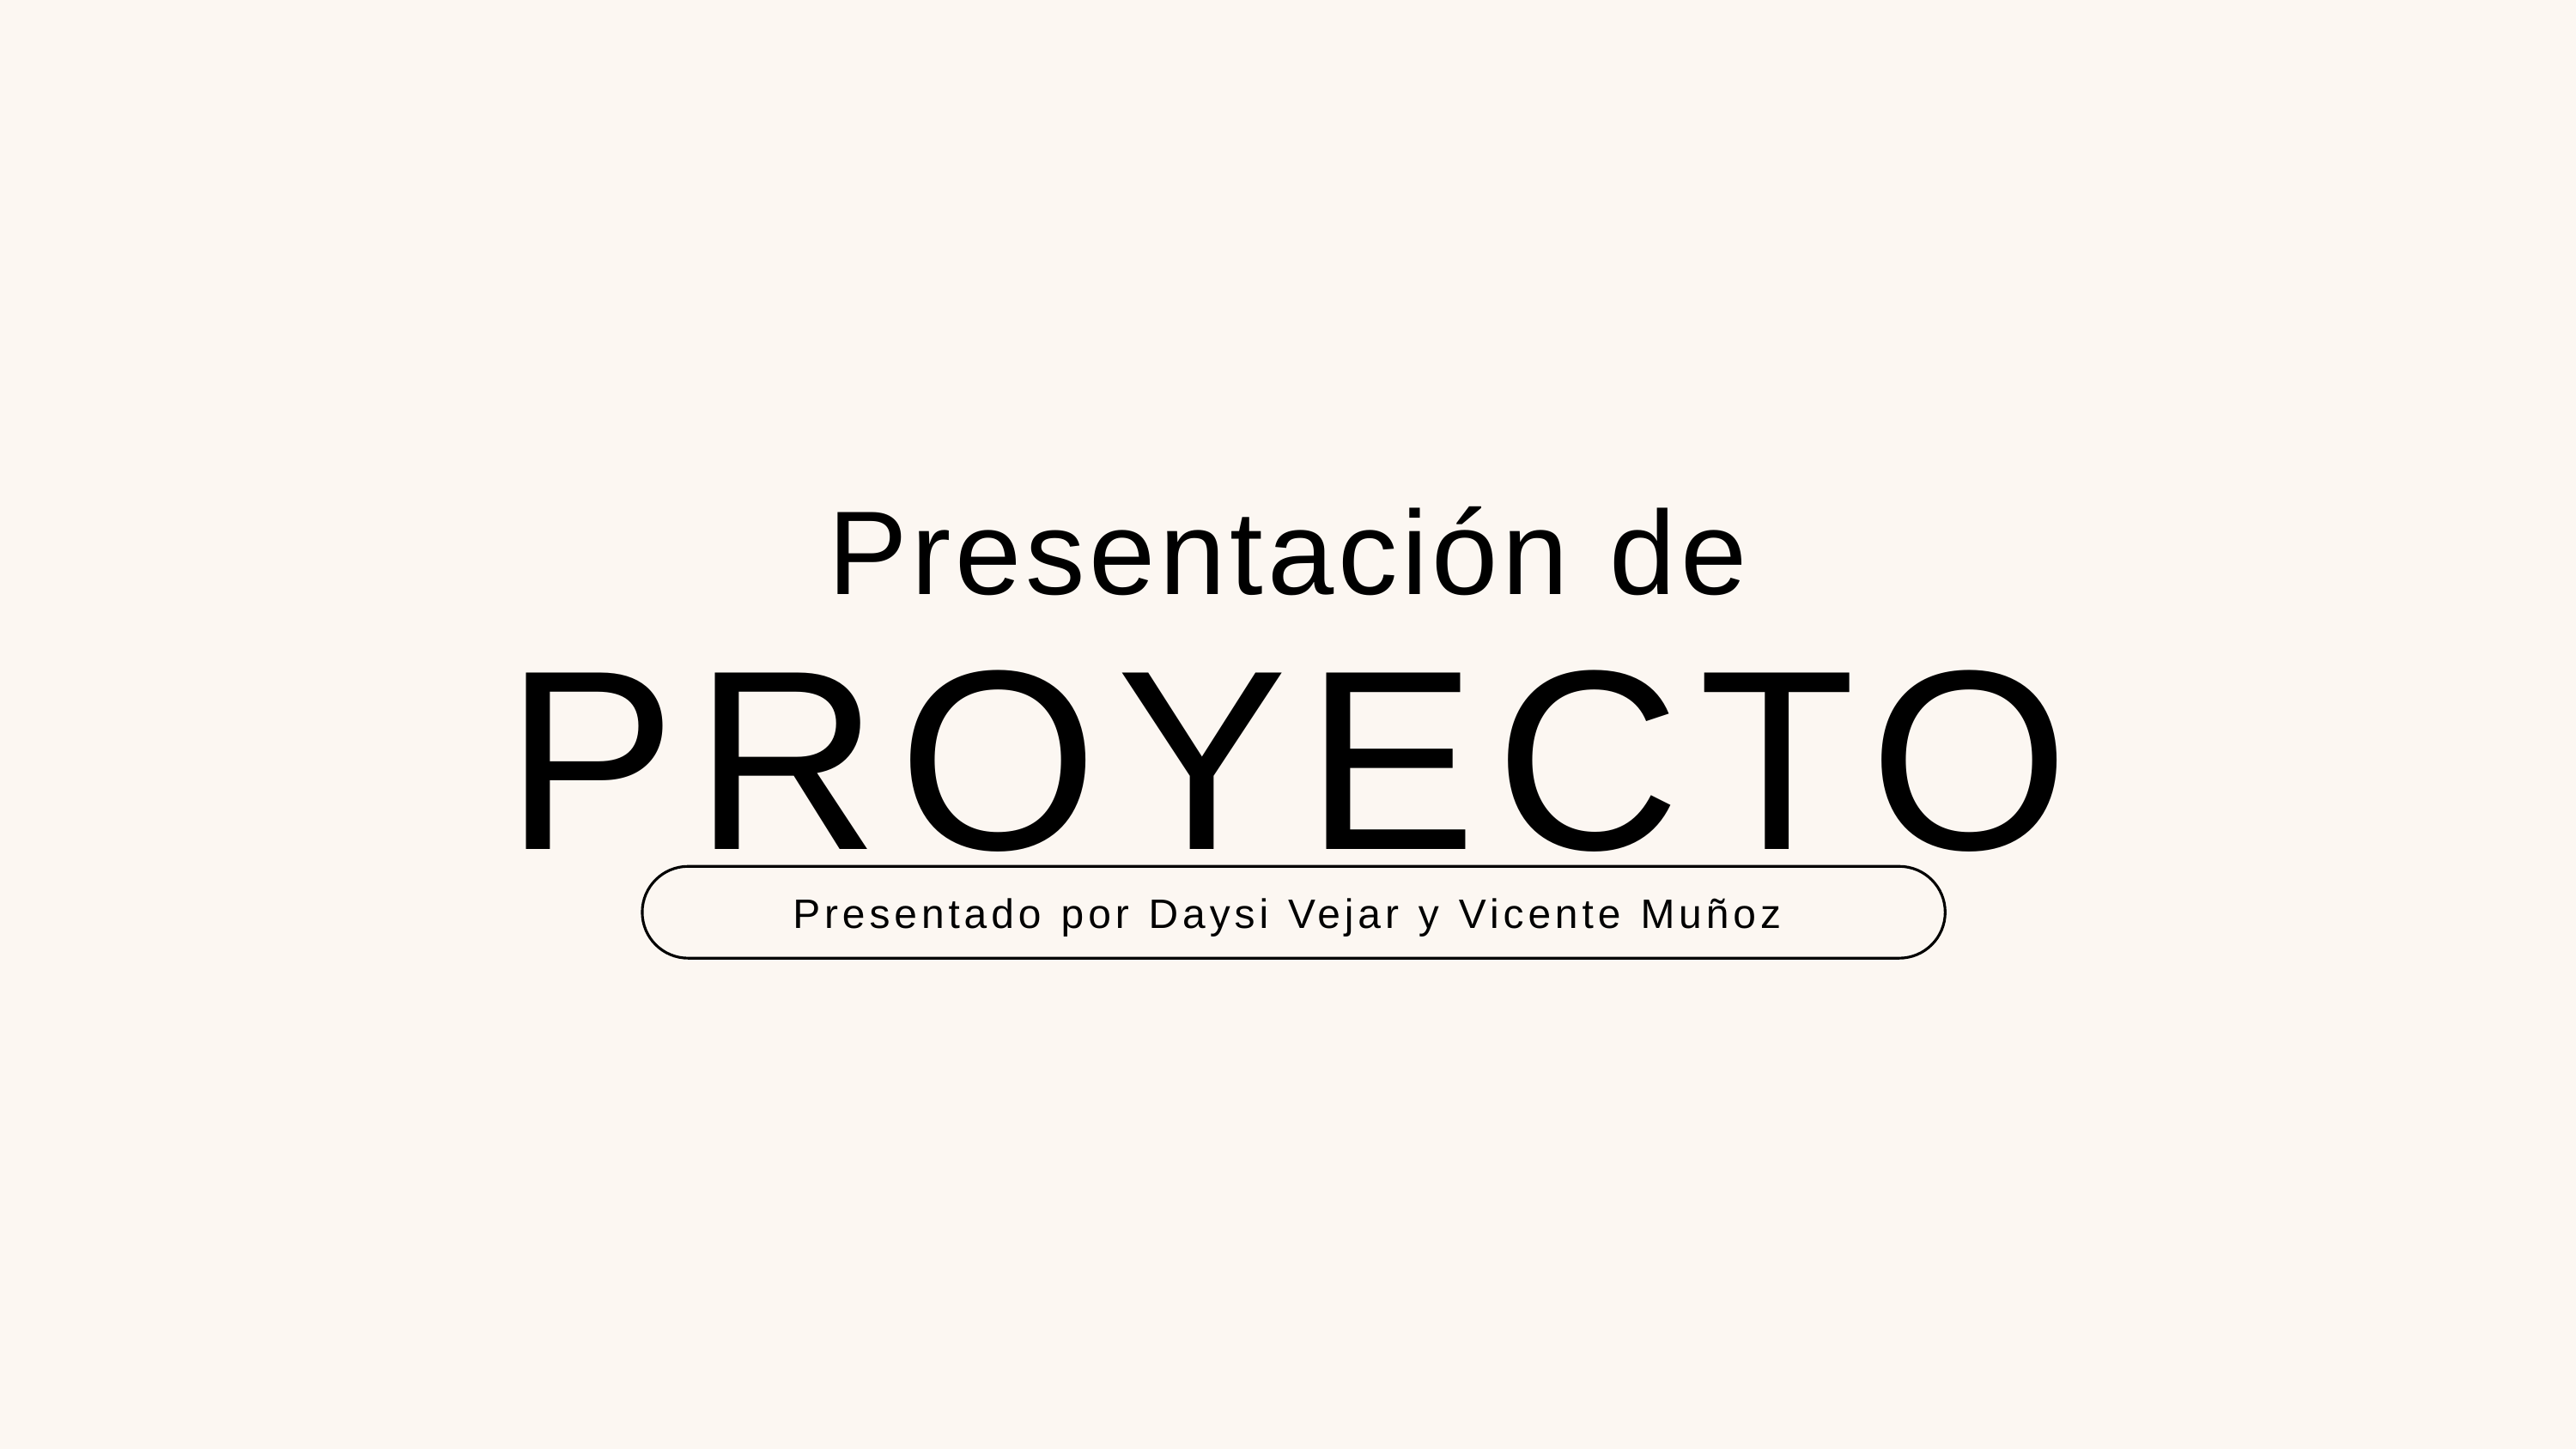

Presentación de
PROYECTO

Presentado por Daysi Vejar y Vicente Muñoz